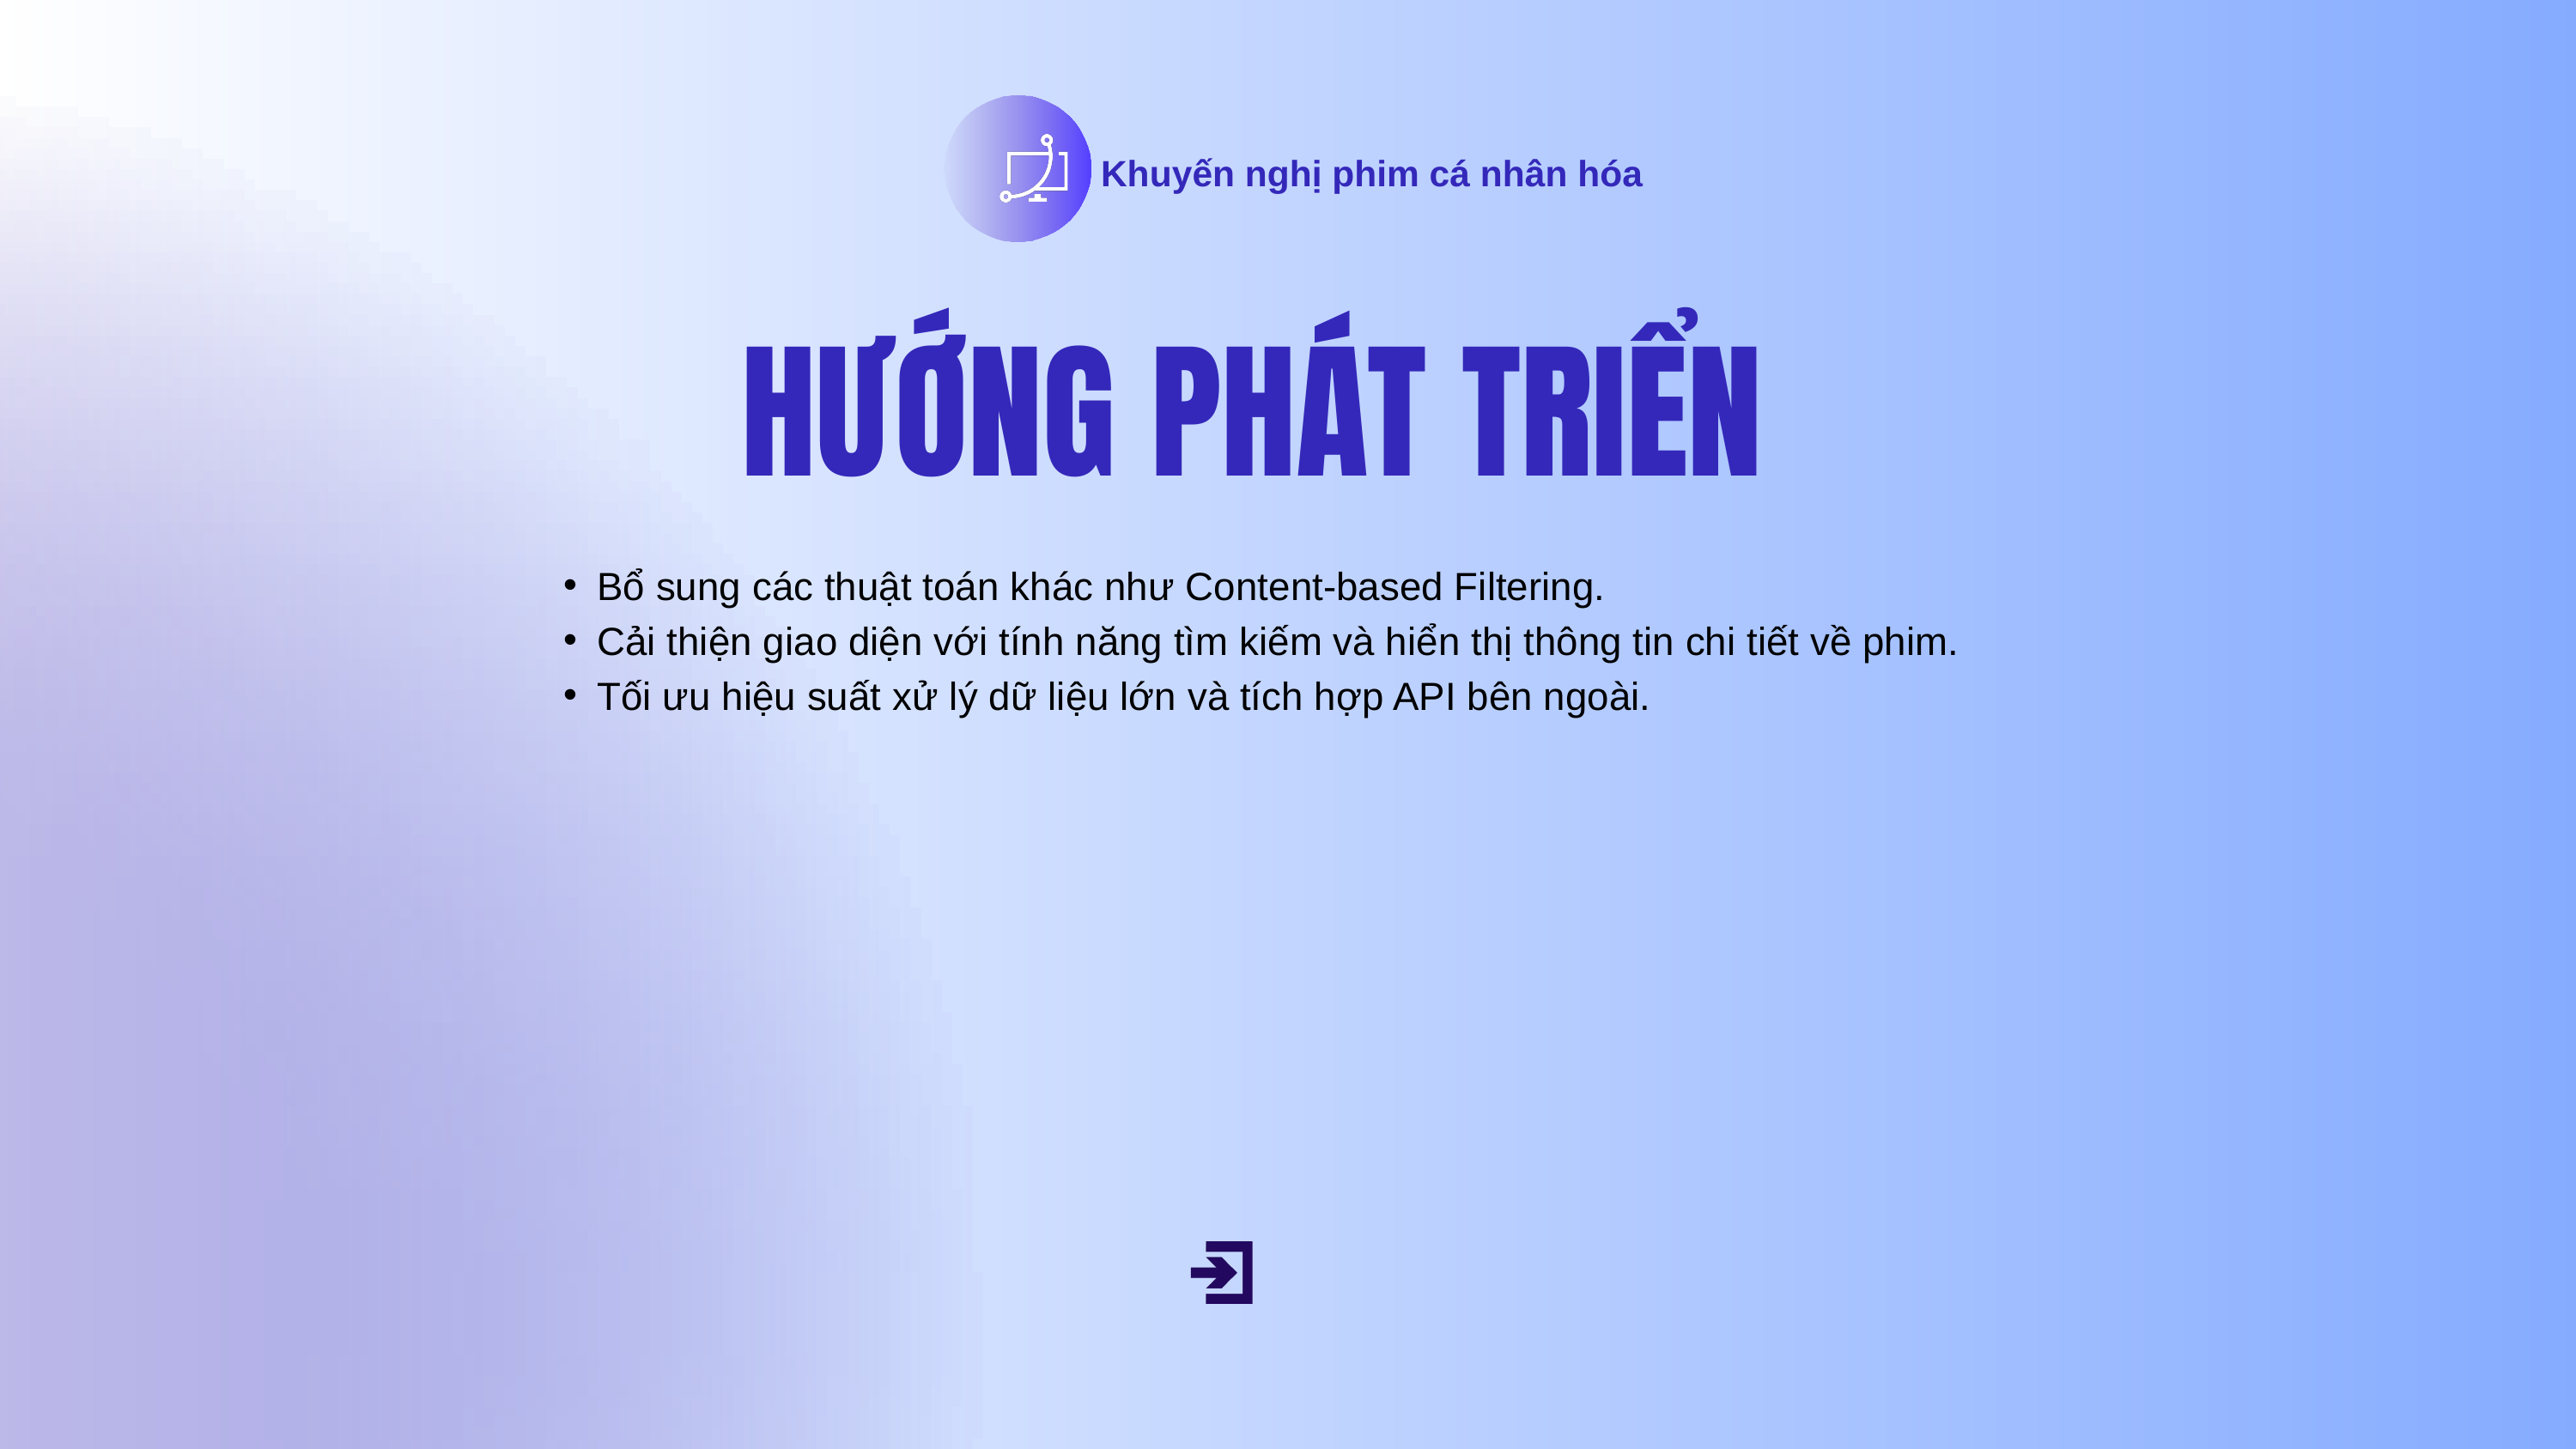

Khuyến nghị phim cá nhân hóa
HƯỚNG PHÁT TRIỂN
Bổ sung các thuật toán khác như Content-based Filtering.
Cải thiện giao diện với tính năng tìm kiếm và hiển thị thông tin chi tiết về phim.
Tối ưu hiệu suất xử lý dữ liệu lớn và tích hợp API bên ngoài.